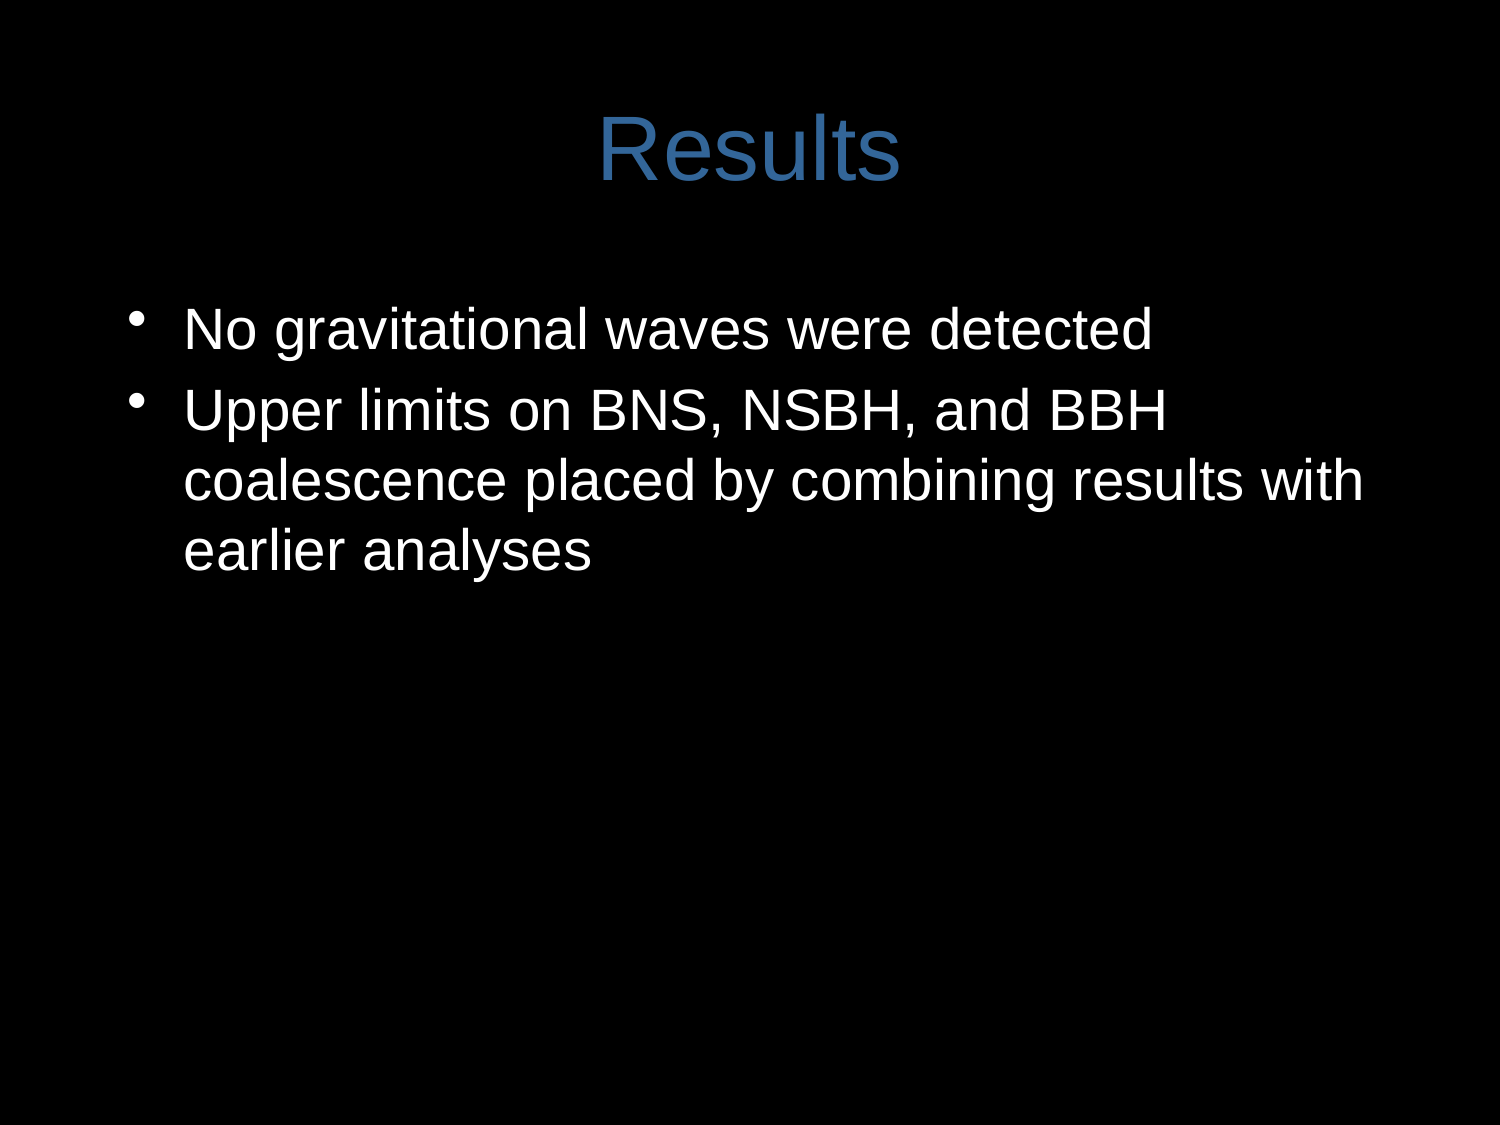

# Results
No gravitational waves were detected
Upper limits on BNS, NSBH, and BBH coalescence placed by combining results with earlier analyses